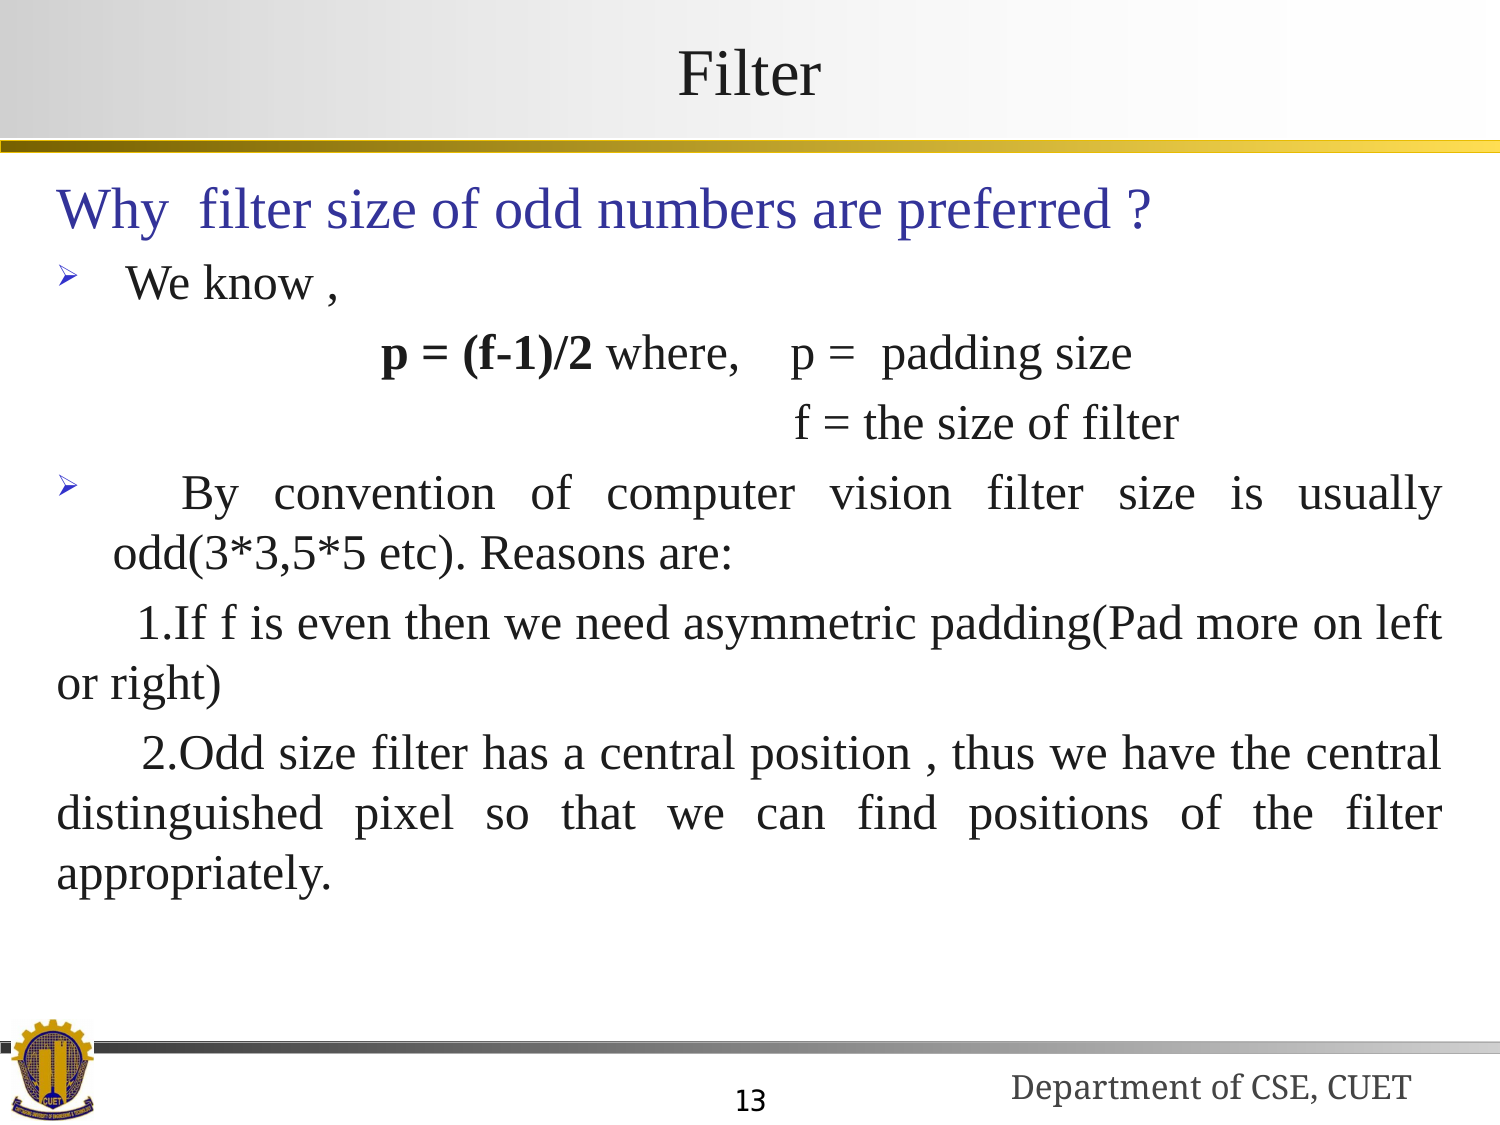

# Filter
Why  filter size of odd numbers are preferred ?
 We know ,
                          p = (f-1)/2 where,    p =  padding size
                                                           f = the size of filter
  By convention of computer vision filter size is usually odd(3*3,5*5 etc). Reasons are:
      1.If f is even then we need asymmetric padding(Pad more on left or right)
      2.Odd size filter has a central position , thus we have the central distinguished pixel so that we can find positions of the filter appropriately.